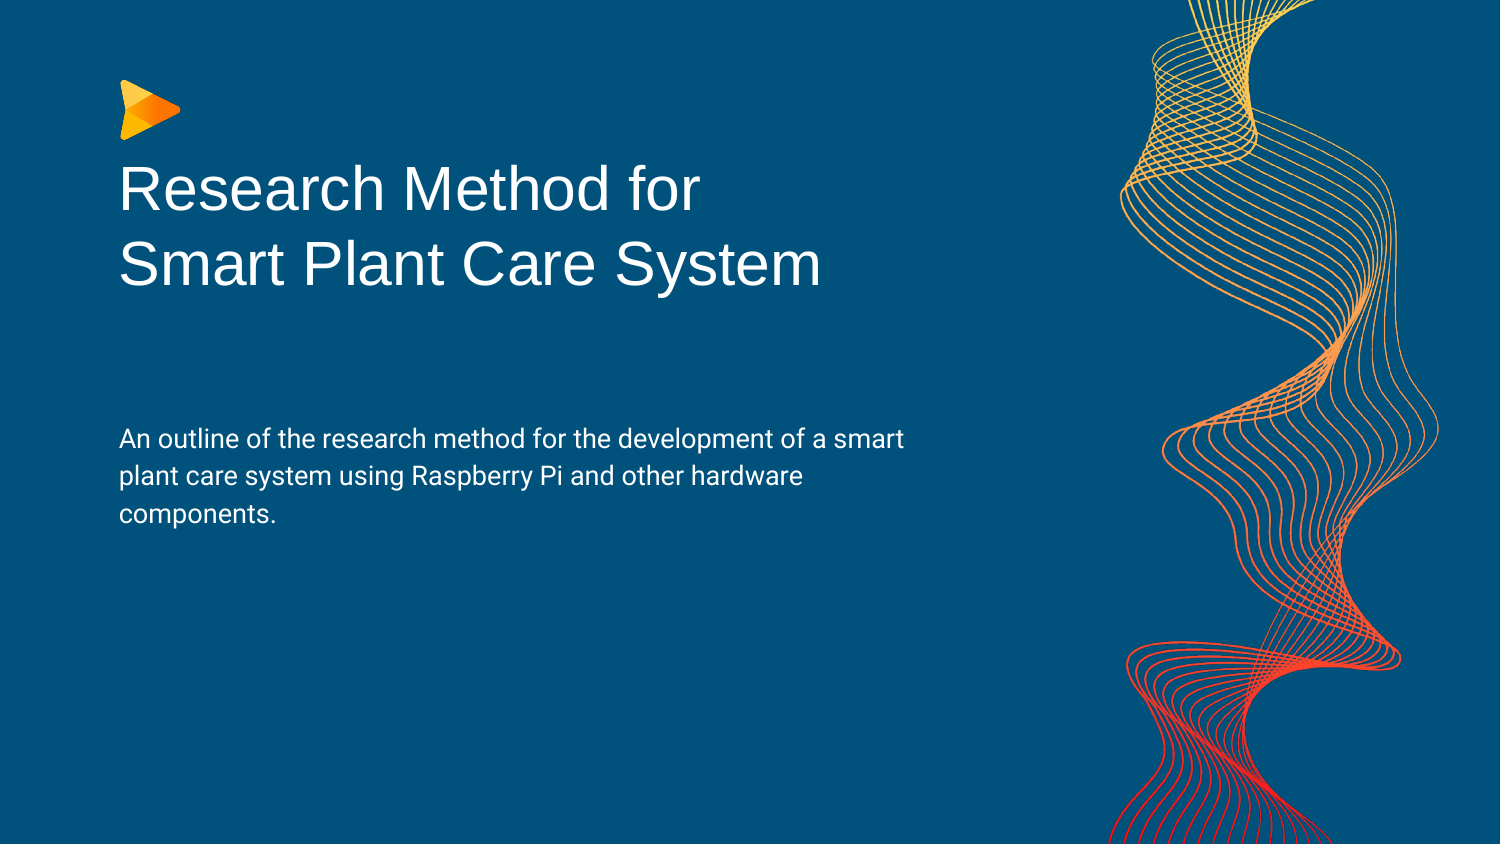

# Research Method for
Smart Plant Care System

An outline of the research method for the development of a smart plant care system using Raspberry Pi and other hardware components.